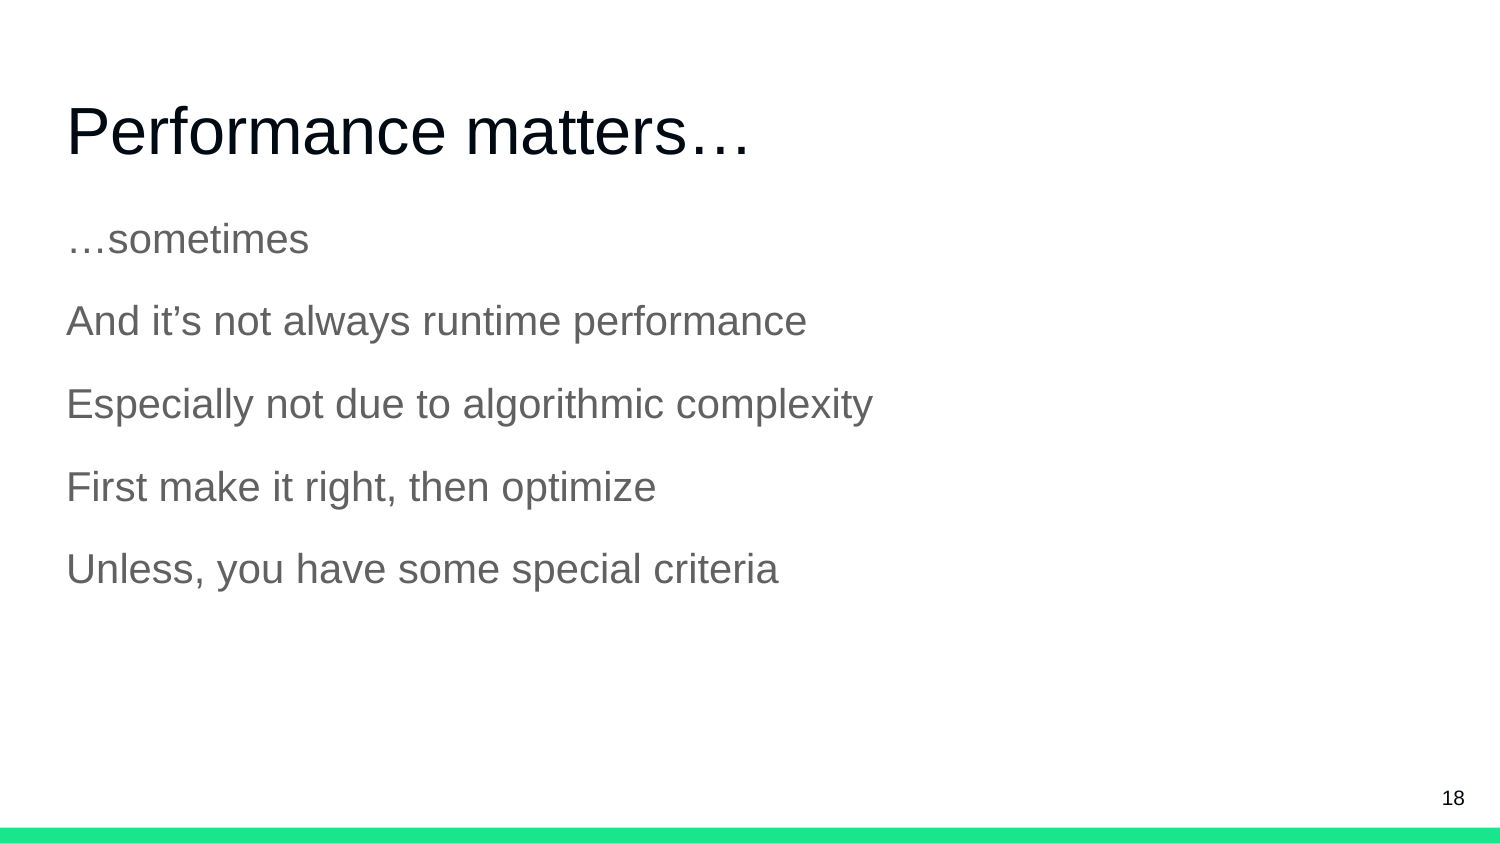

# Performance matters…
…sometimes
And it’s not always runtime performance
Especially not due to algorithmic complexity
First make it right, then optimize
Unless, you have some special criteria
18